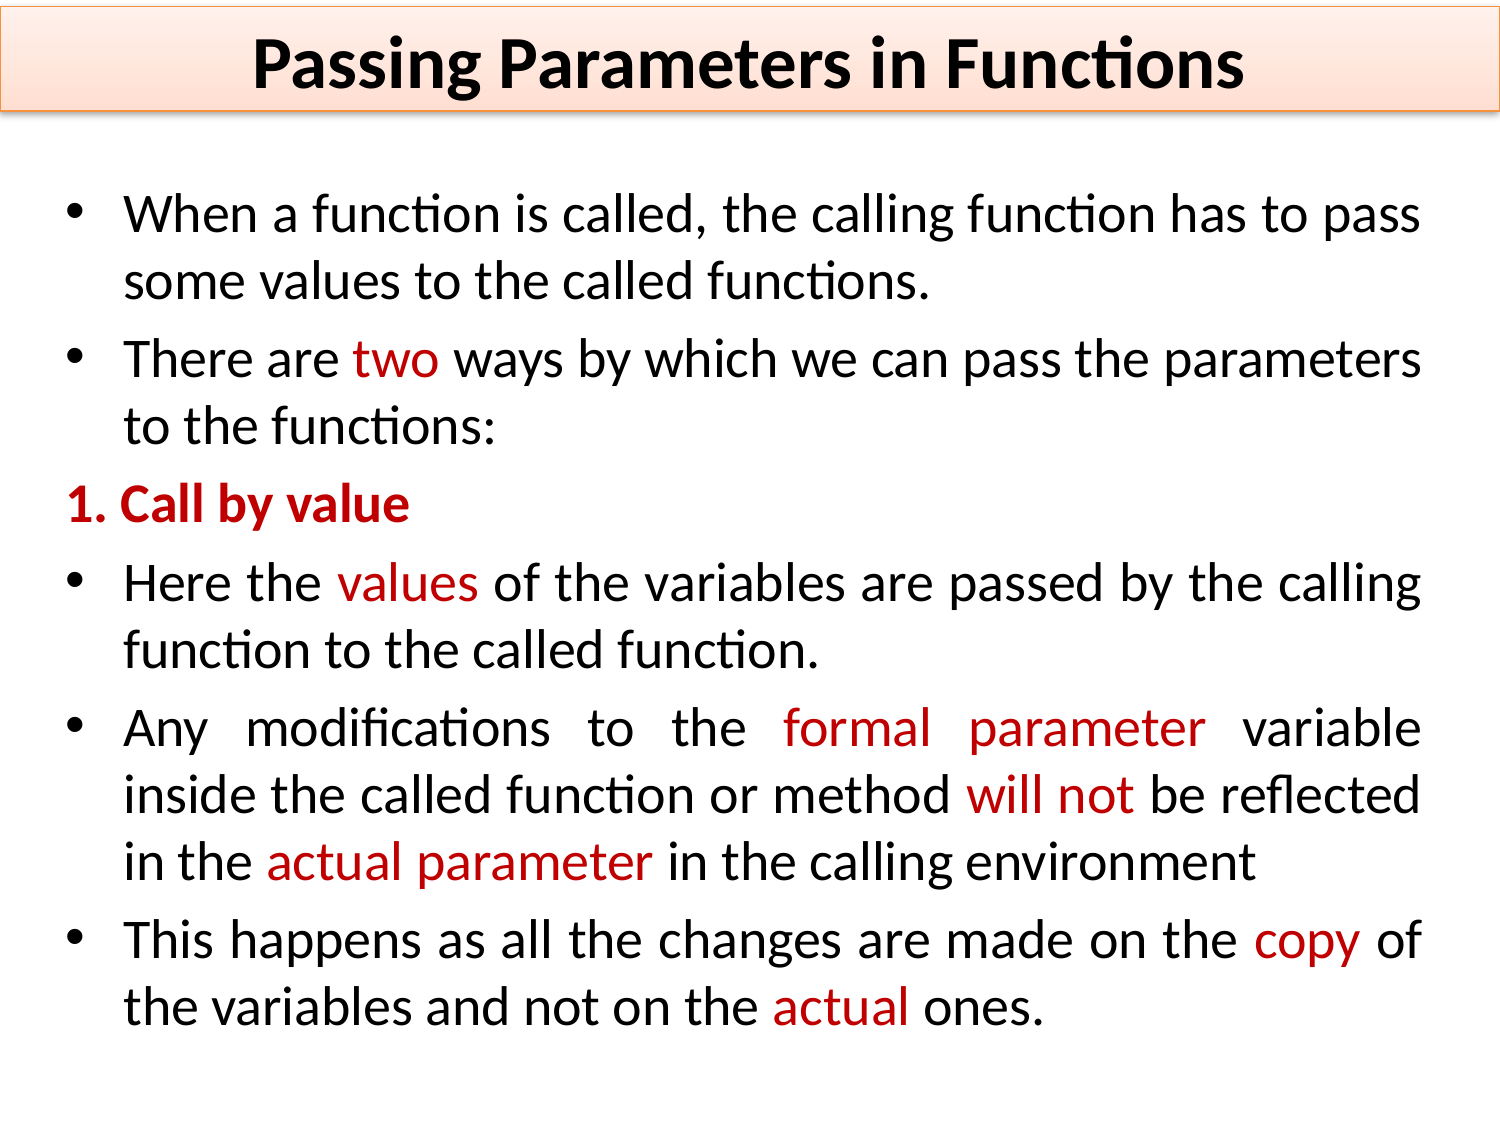

Passing Parameters in Functions
When a function is called, the calling function has to pass some values to the called functions.
There are two ways by which we can pass the parameters to the functions:
1. Call by value
Here the values of the variables are passed by the calling function to the called function.
Any modifications to the formal parameter variable inside the called function or method will not be reflected in the actual parameter in the calling environment
This happens as all the changes are made on the copy of the variables and not on the actual ones.